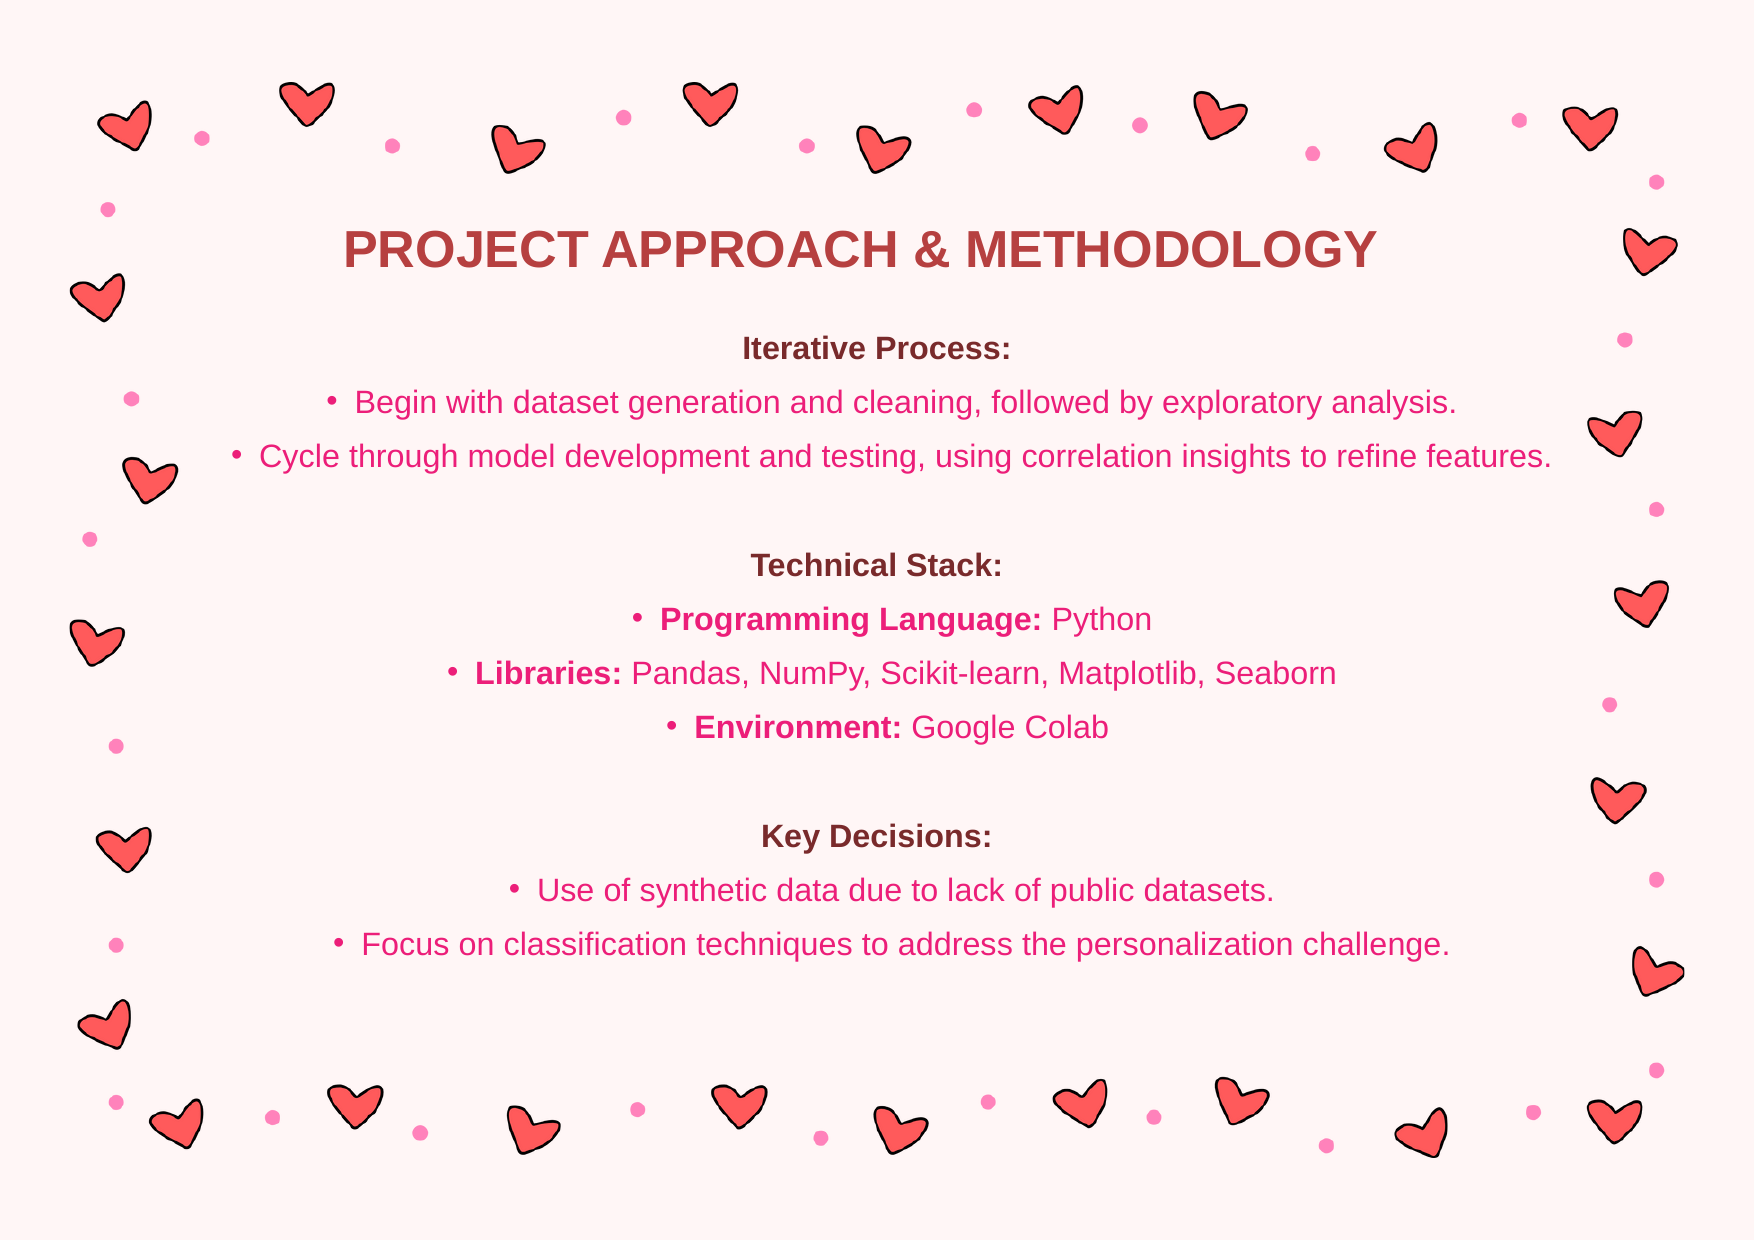

PROJECT APPROACH & METHODOLOGY
Iterative Process:
Begin with dataset generation and cleaning, followed by exploratory analysis.
Cycle through model development and testing, using correlation insights to refine features.

Technical Stack:
Programming Language: Python
Libraries: Pandas, NumPy, Scikit-learn, Matplotlib, Seaborn
Environment: Google Colab

Key Decisions:
Use of synthetic data due to lack of public datasets.
Focus on classification techniques to address the personalization challenge.